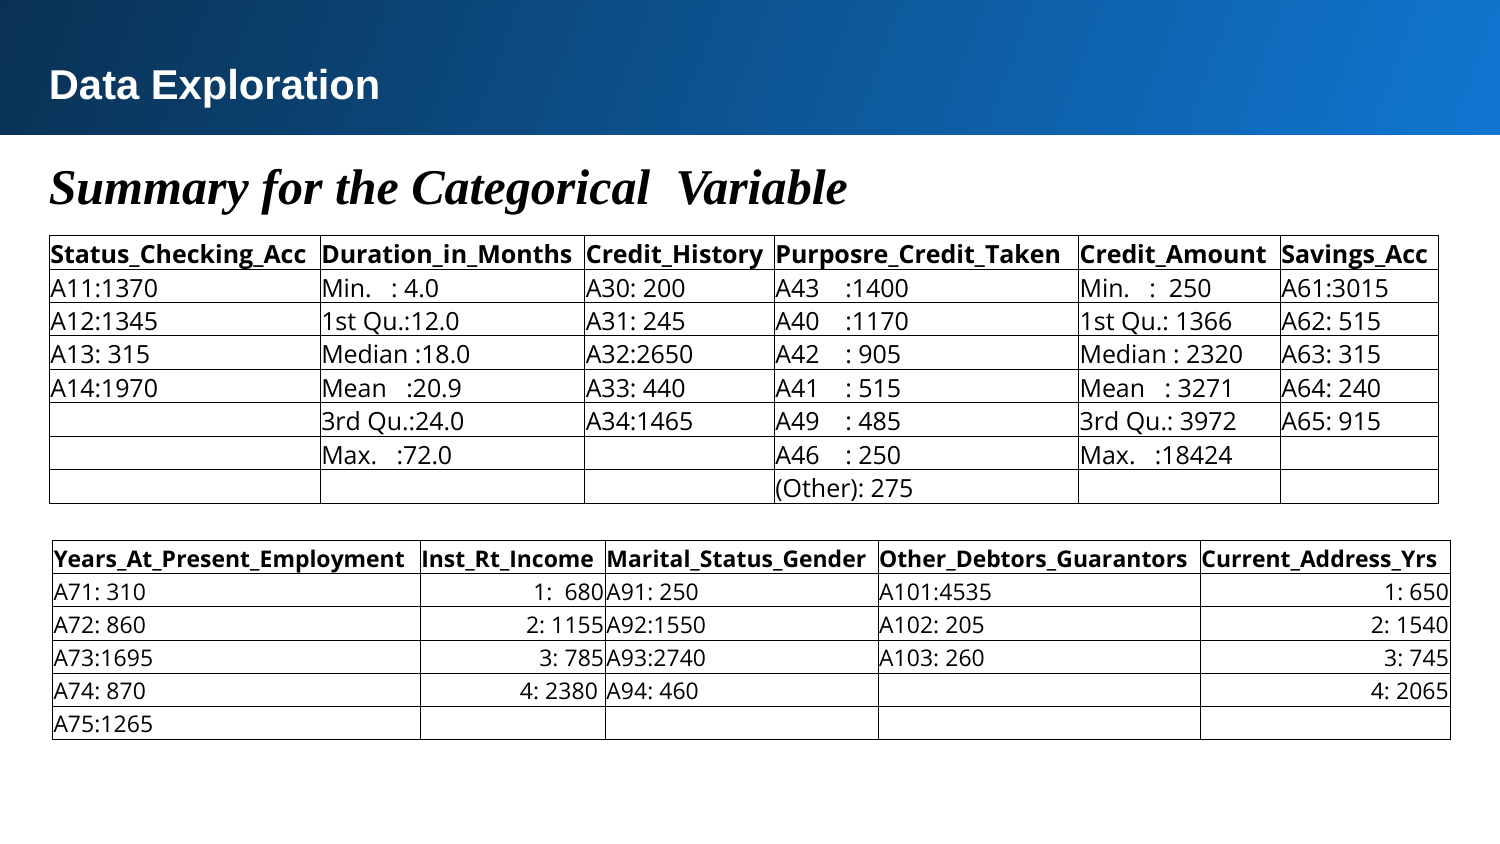

Data Exploration
Summary for the Categorical  Variable
| Status\_Checking\_Acc | Duration\_in\_Months | Credit\_History | Purposre\_Credit\_Taken | Credit\_Amount | Savings\_Acc |
| --- | --- | --- | --- | --- | --- |
| A11:1370 | Min. : 4.0 | A30: 200 | A43 :1400 | Min. : 250 | A61:3015 |
| A12:1345 | 1st Qu.:12.0 | A31: 245 | A40 :1170 | 1st Qu.: 1366 | A62: 515 |
| A13: 315 | Median :18.0 | A32:2650 | A42 : 905 | Median : 2320 | A63: 315 |
| A14:1970 | Mean :20.9 | A33: 440 | A41 : 515 | Mean : 3271 | A64: 240 |
|  | 3rd Qu.:24.0 | A34:1465 | A49 : 485 | 3rd Qu.: 3972 | A65: 915 |
|  | Max. :72.0 |  | A46 : 250 | Max. :18424 |  |
|  |  |  | (Other): 275 |  |  |
| Years\_At\_Present\_Employment | Inst\_Rt\_Income | Marital\_Status\_Gender | Other\_Debtors\_Guarantors | Current\_Address\_Yrs |
| --- | --- | --- | --- | --- |
| A71: 310 | 1: 680 | A91: 250 | A101:4535 | 1: 650 |
| A72: 860 | 2: 1155 | A92:1550 | A102: 205 | 2: 1540 |
| A73:1695 | 3: 785 | A93:2740 | A103: 260 | 3: 745 |
| A74: 870 | 4: 2380 | A94: 460 |  | 4: 2065 |
| A75:1265 |  |  |  |  |